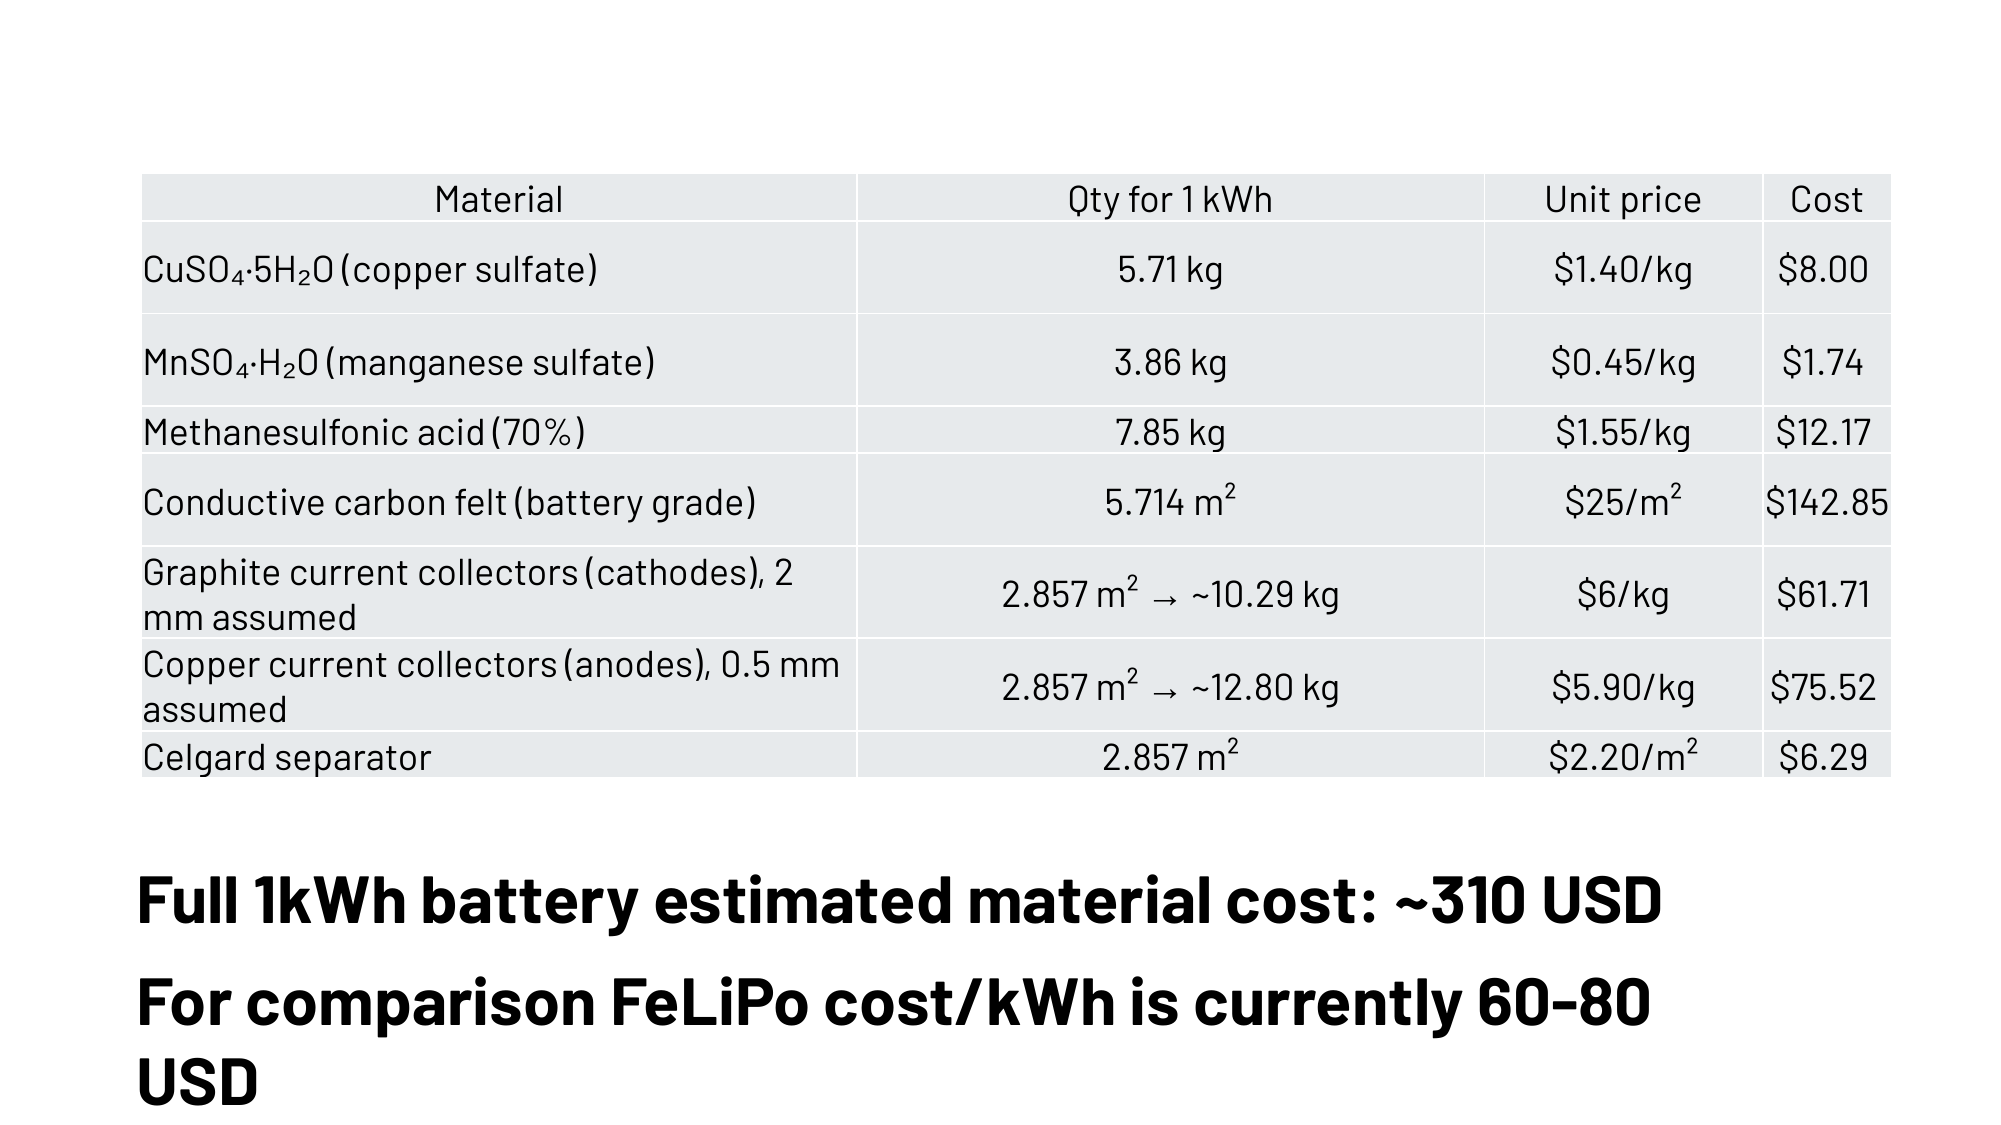

| Material | Qty for 1 kWh | Unit price | Cost |
| --- | --- | --- | --- |
| CuSO₄·5H₂O (copper sulfate) | 5.71 kg | $1.40/kg | $8.00 |
| MnSO₄·H₂O (manganese sulfate) | 3.86 kg | $0.45/kg | $1.74 |
| Methanesulfonic acid (70%) | 7.85 kg | $1.55/kg | $12.17 |
| Conductive carbon felt (battery grade) | 5.714 m² | $25/m² | $142.85 |
| Graphite current collectors (cathodes), 2 mm assumed | 2.857 m² → ~10.29 kg | $6/kg | $61.71 |
| Copper current collectors (anodes), 0.5 mm assumed | 2.857 m² → ~12.80 kg | $5.90/kg | $75.52 |
| Celgard separator | 2.857 m² | $2.20/m² | $6.29 |
Full 1kWh battery estimated material cost: ~310 USD
For comparison FeLiPo cost/kWh is currently 60-80 USD